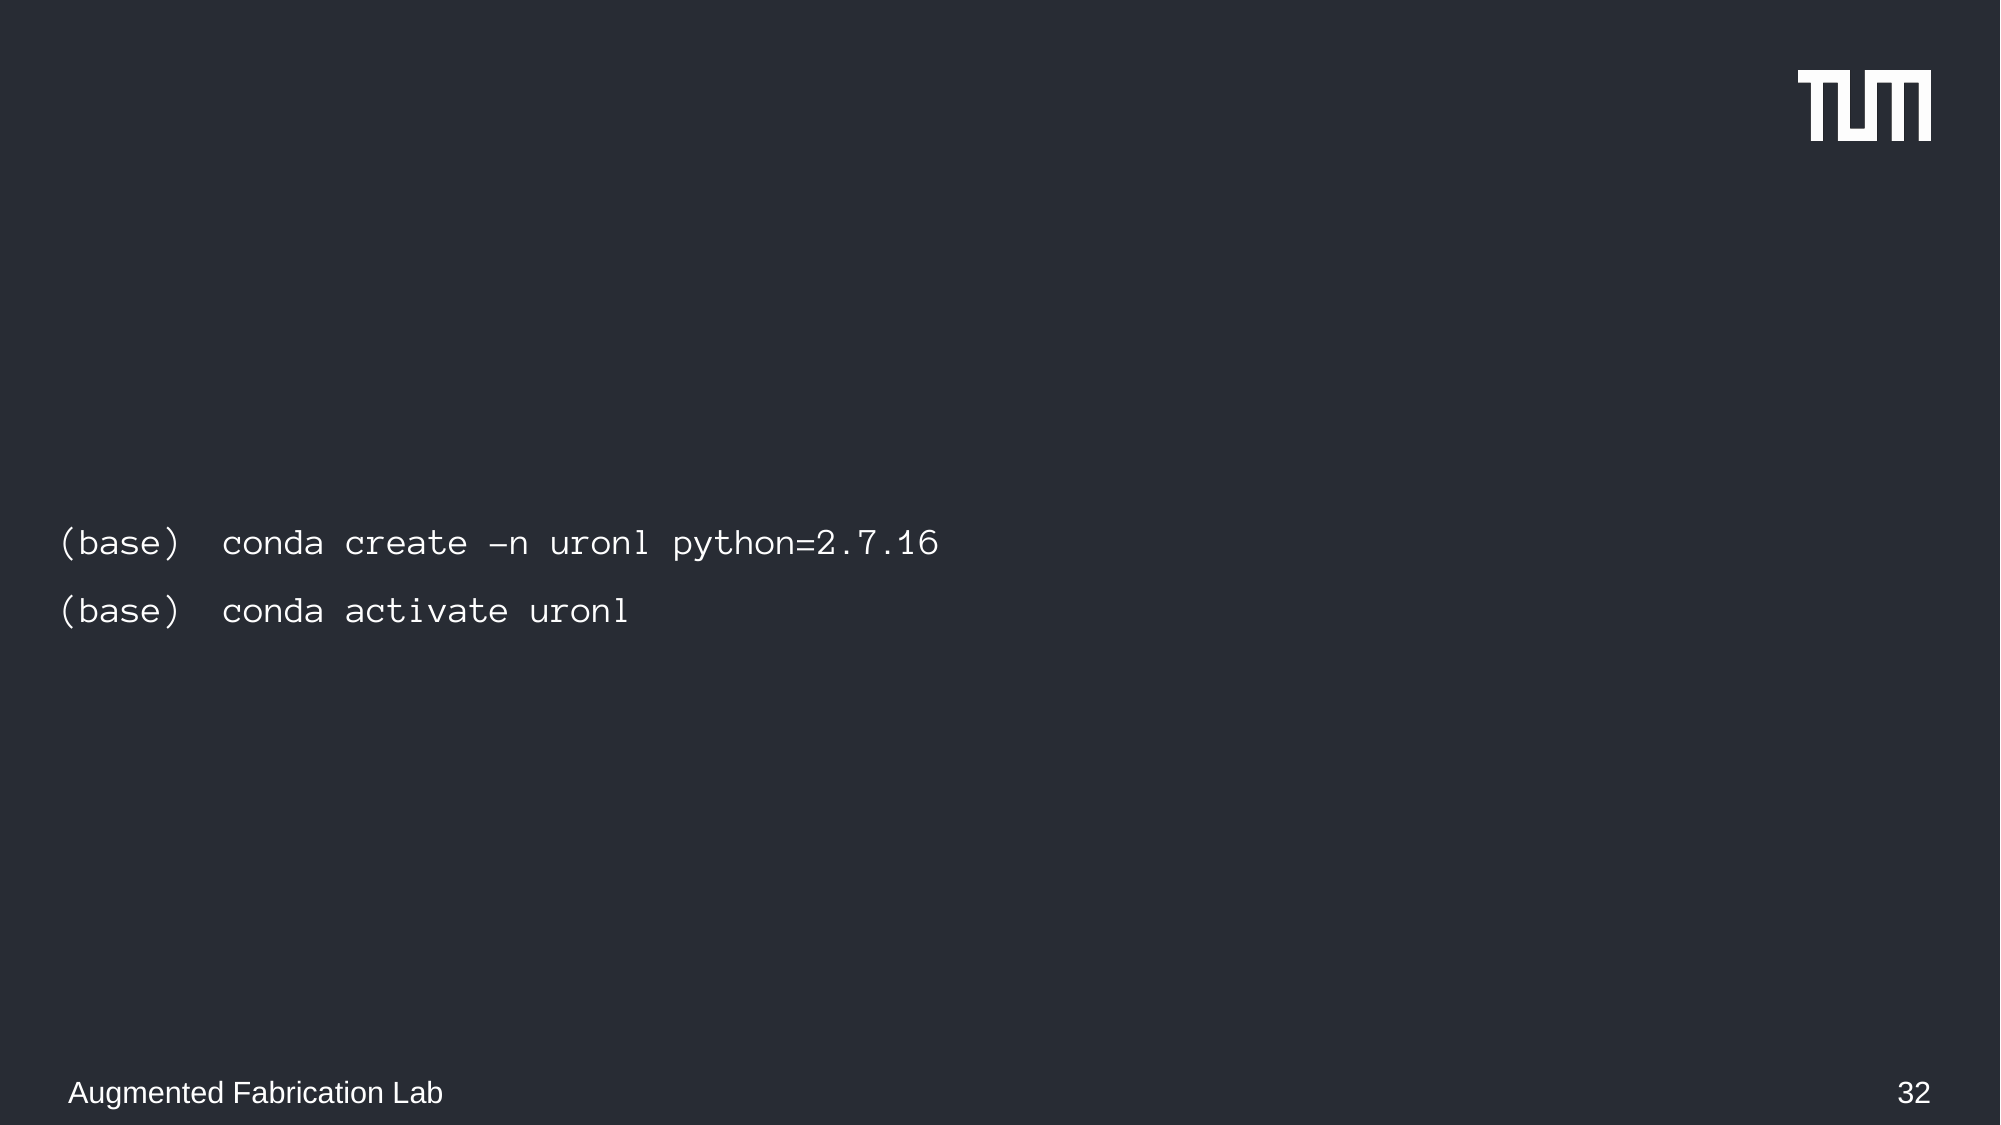

(base)  conda create -n uronl python=2.7.16
(base)  conda activate uronl
Augmented Fabrication Lab
32